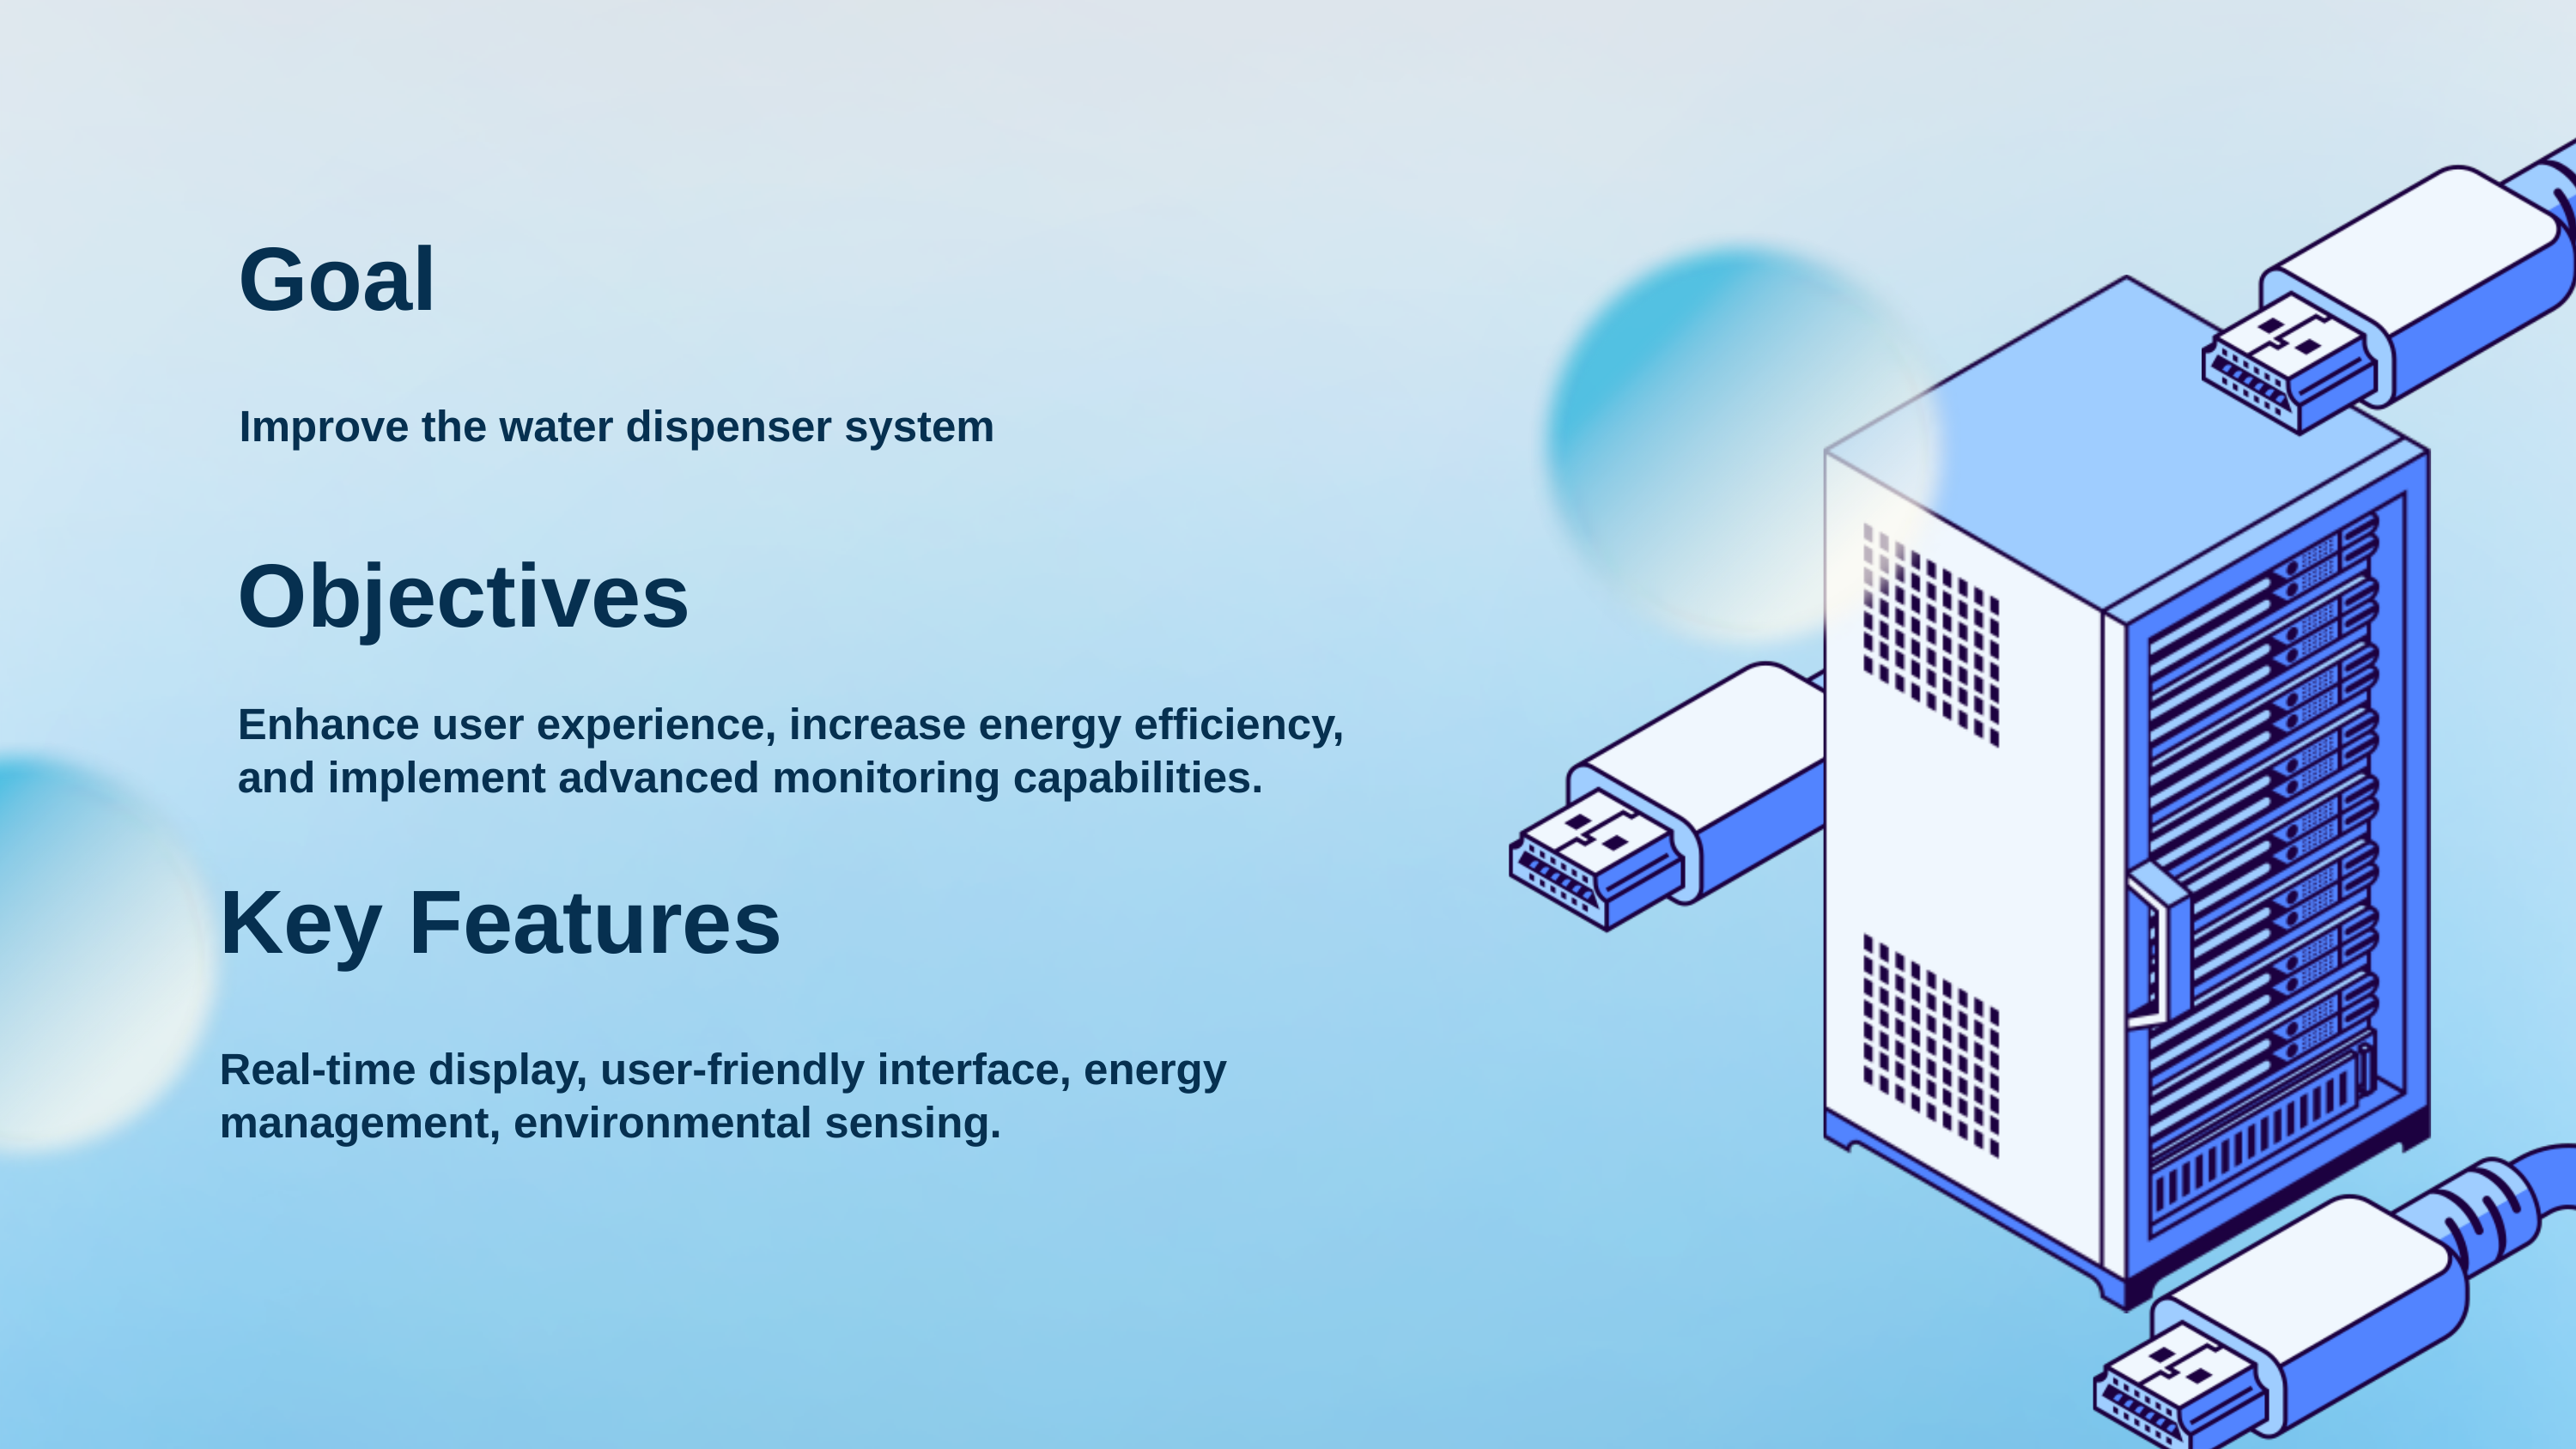

Goal

Improve the water dispenser system
Objectives

Enhance user experience, increase energy efficiency, and implement advanced monitoring capabilities.

Key Features
Real-time display, user-friendly interface, energy management, environmental sensing.